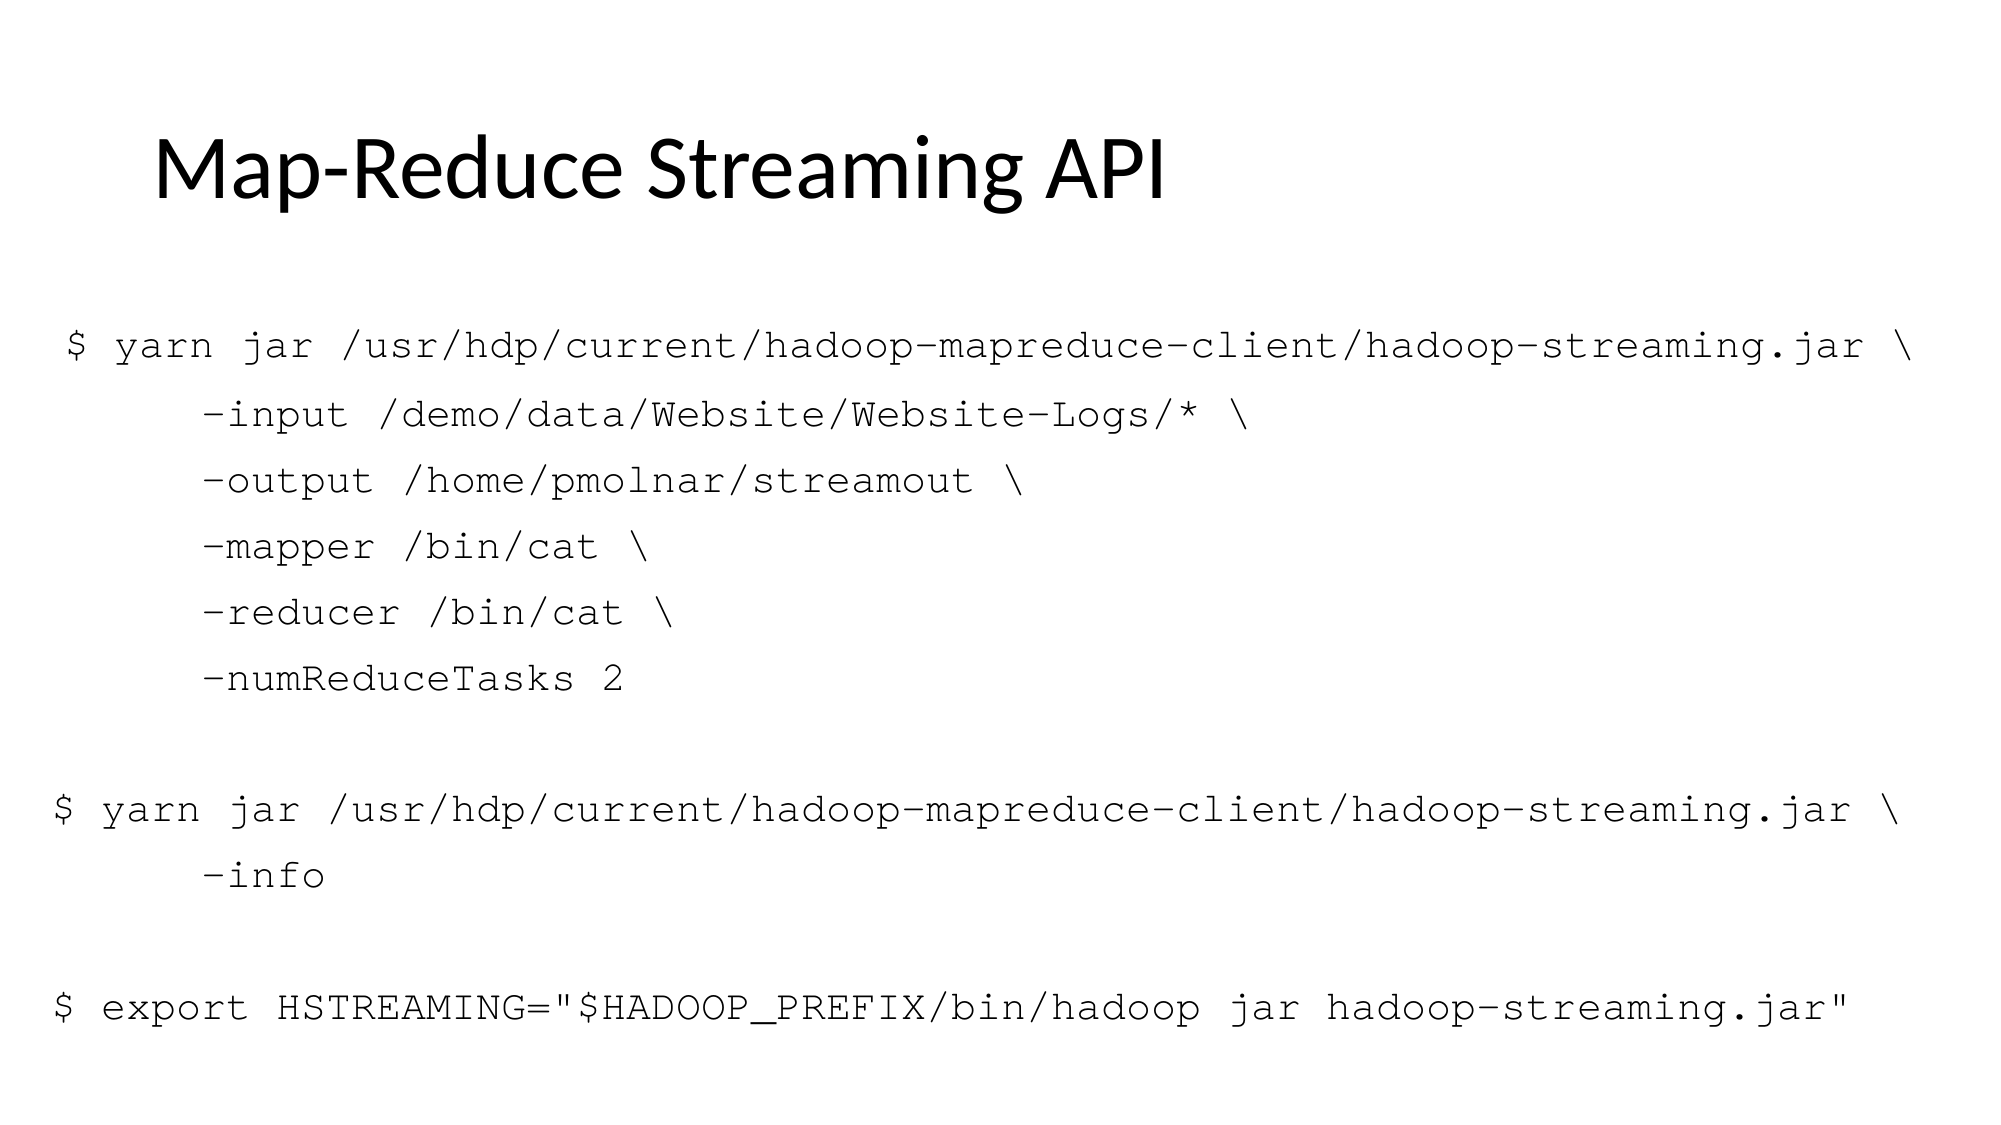

# Map-Reduce Streaming API
 $ yarn jar /usr/hdp/current/hadoop-mapreduce-client/hadoop-streaming.jar \
	-input /demo/data/Website/Website-Logs/* \
	-output /home/pmolnar/streamout \
	-mapper /bin/cat \
	-reducer /bin/cat \
	-numReduceTasks 2

$ yarn jar /usr/hdp/current/hadoop-mapreduce-client/hadoop-streaming.jar \
	-info

$ export HSTREAMING="$HADOOP_PREFIX/bin/hadoop jar hadoop-streaming.jar"